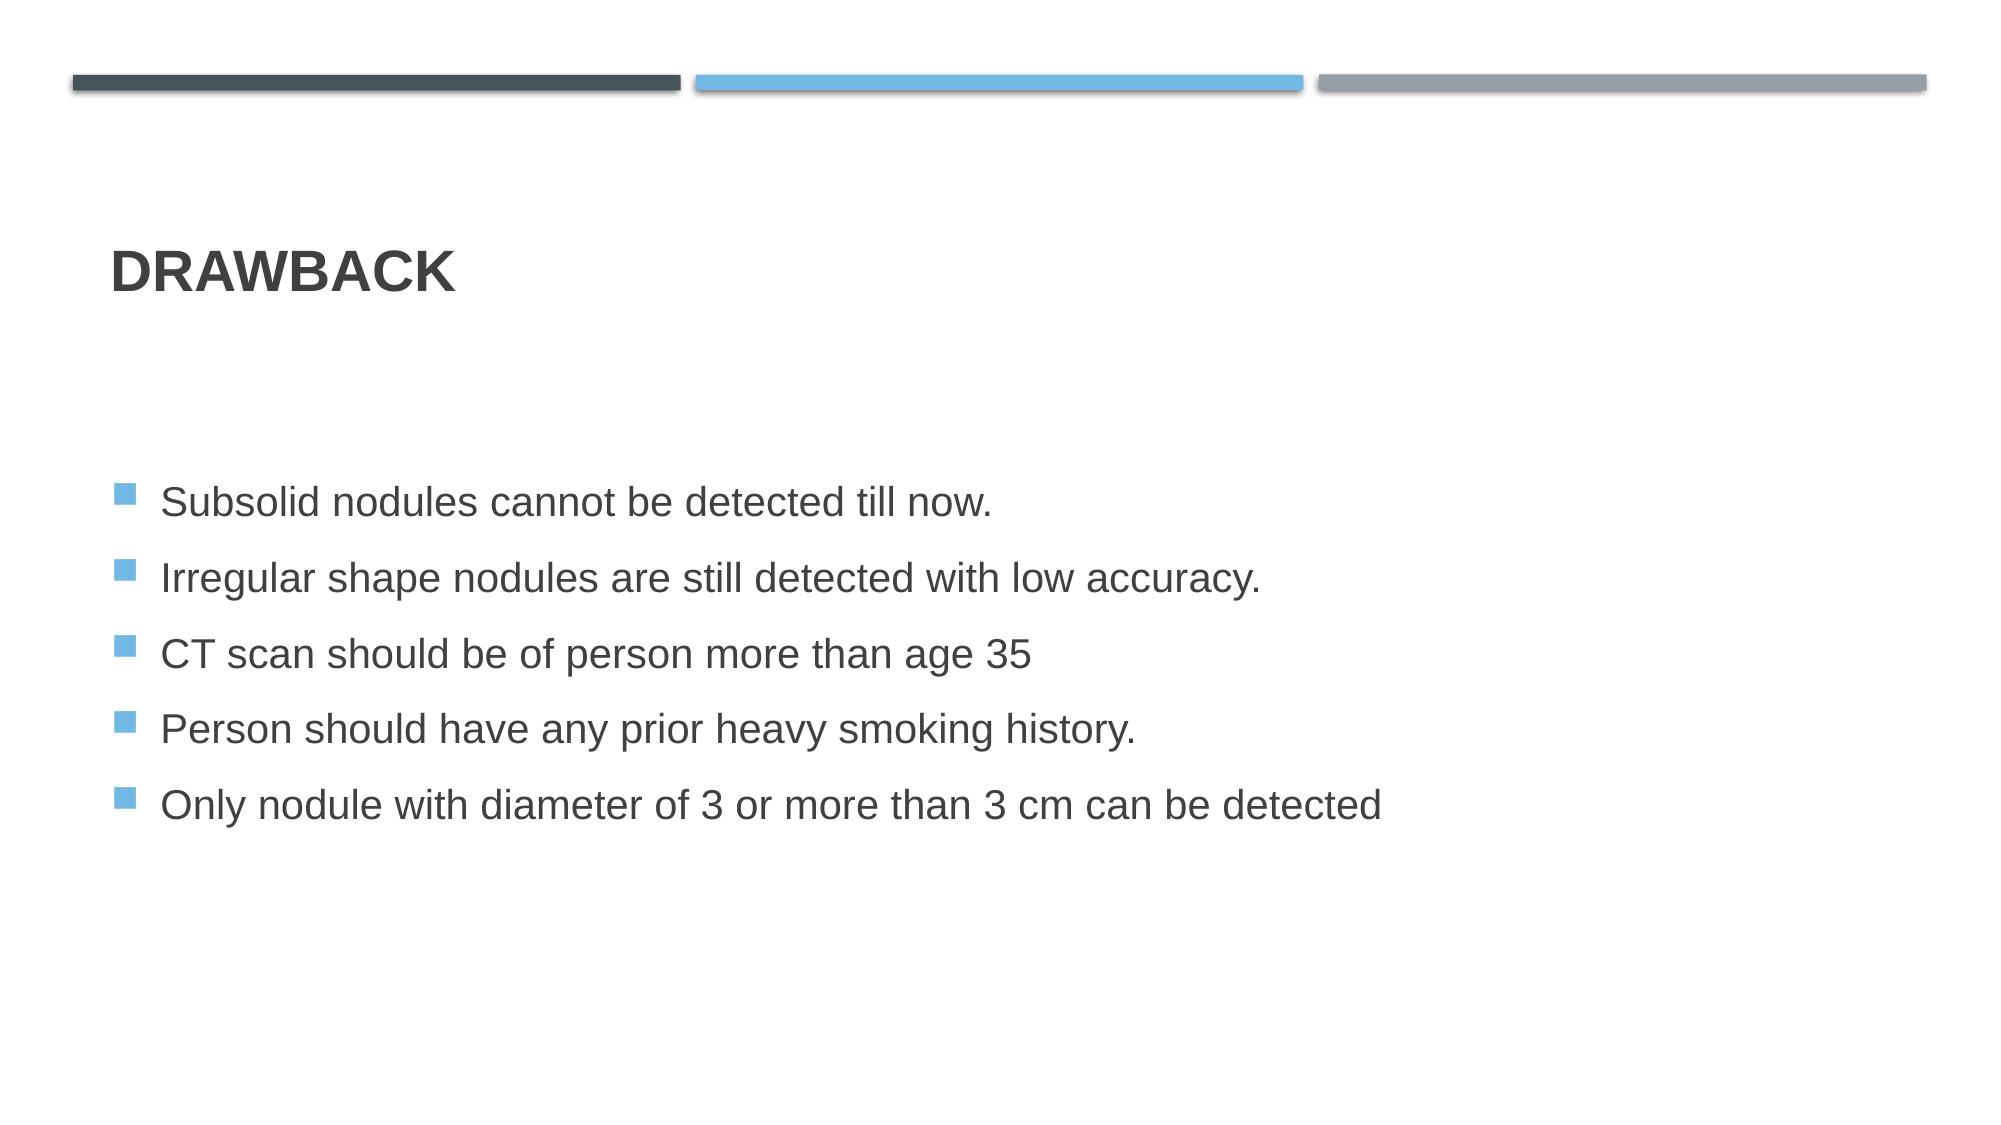

# drawback
Subsolid nodules cannot be detected till now.
Irregular shape nodules are still detected with low accuracy.
CT scan should be of person more than age 35
Person should have any prior heavy smoking history.
Only nodule with diameter of 3 or more than 3 cm can be detected